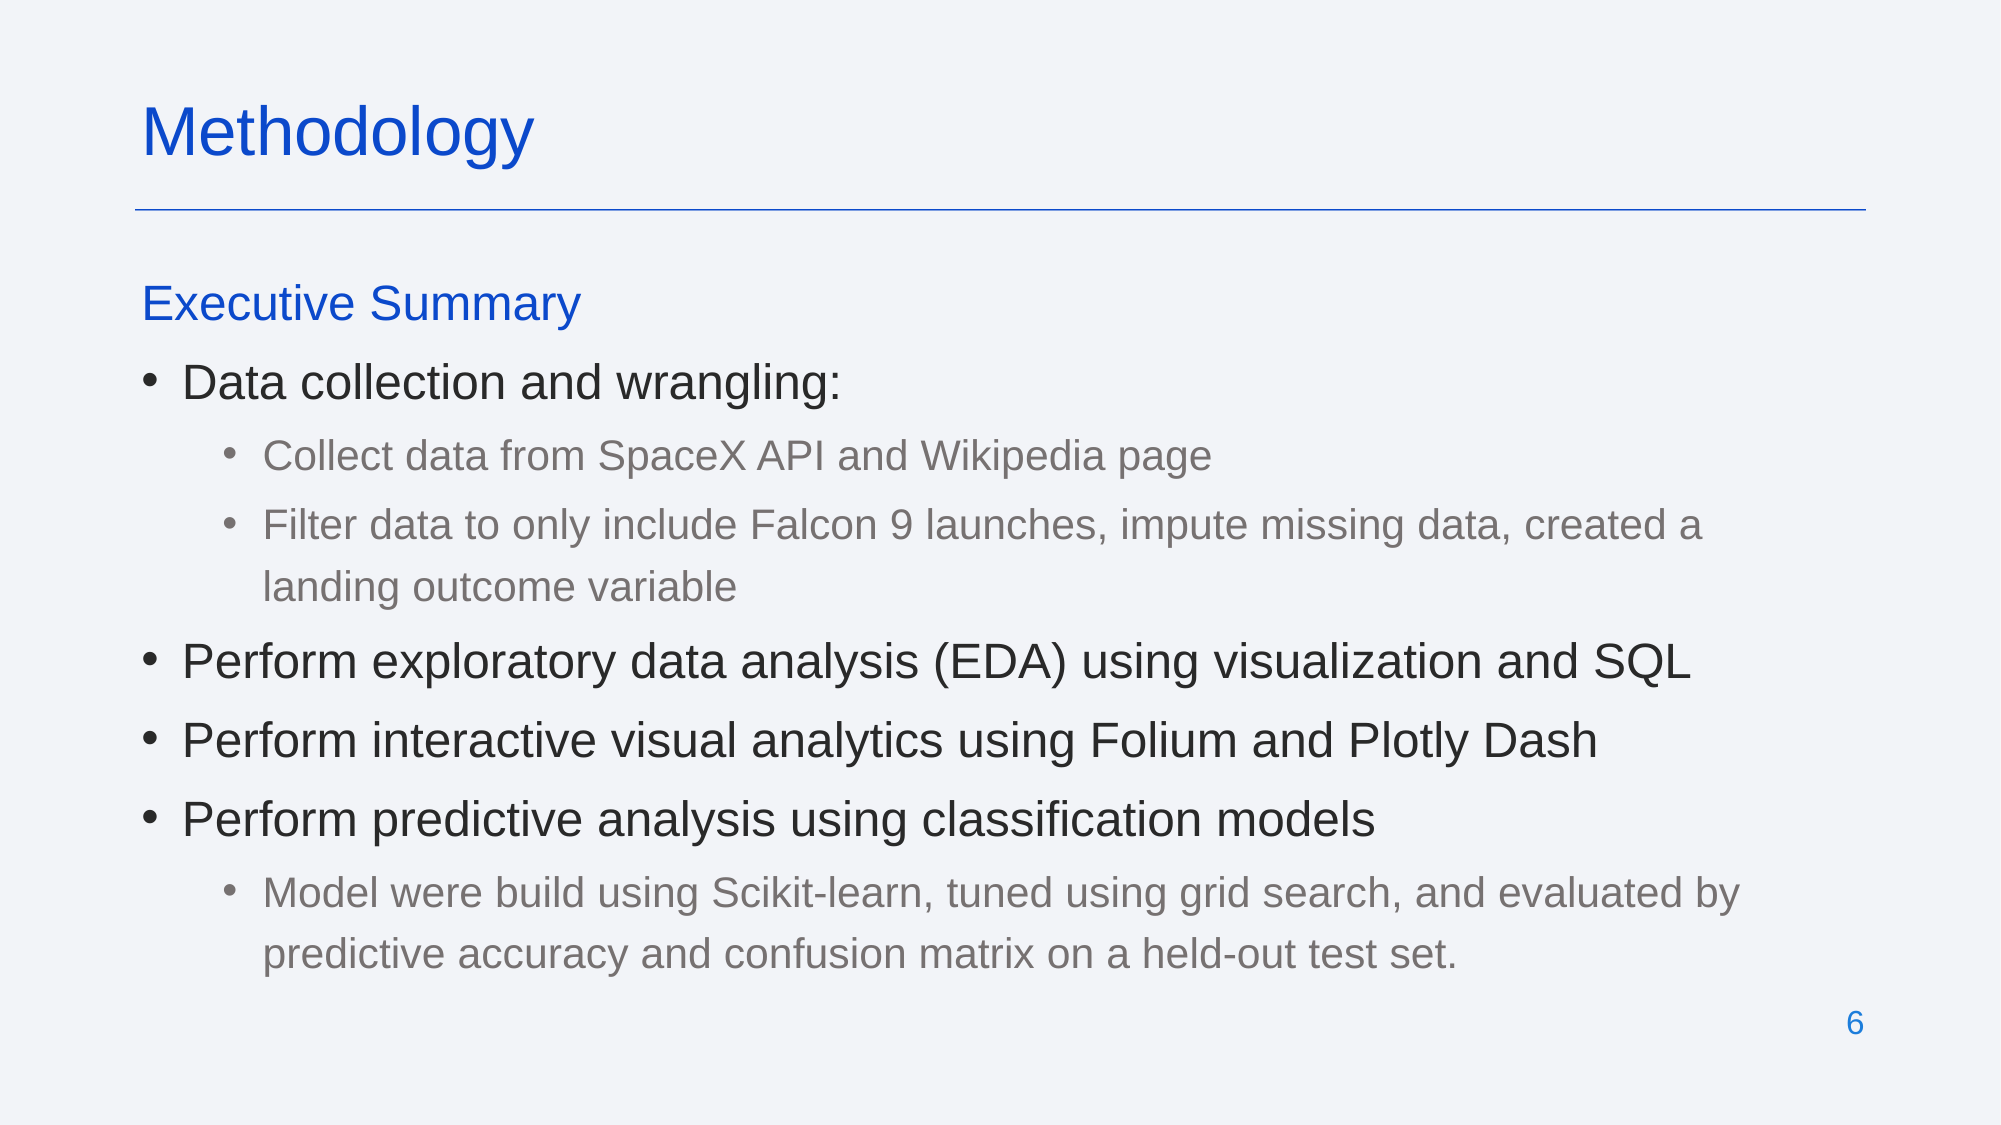

Methodology
Executive Summary
Data collection and wrangling:
Collect data from SpaceX API and Wikipedia page
Filter data to only include Falcon 9 launches, impute missing data, created a landing outcome variable
Perform exploratory data analysis (EDA) using visualization and SQL
Perform interactive visual analytics using Folium and Plotly Dash
Perform predictive analysis using classification models
Model were build using Scikit-learn, tuned using grid search, and evaluated by predictive accuracy and confusion matrix on a held-out test set.

6